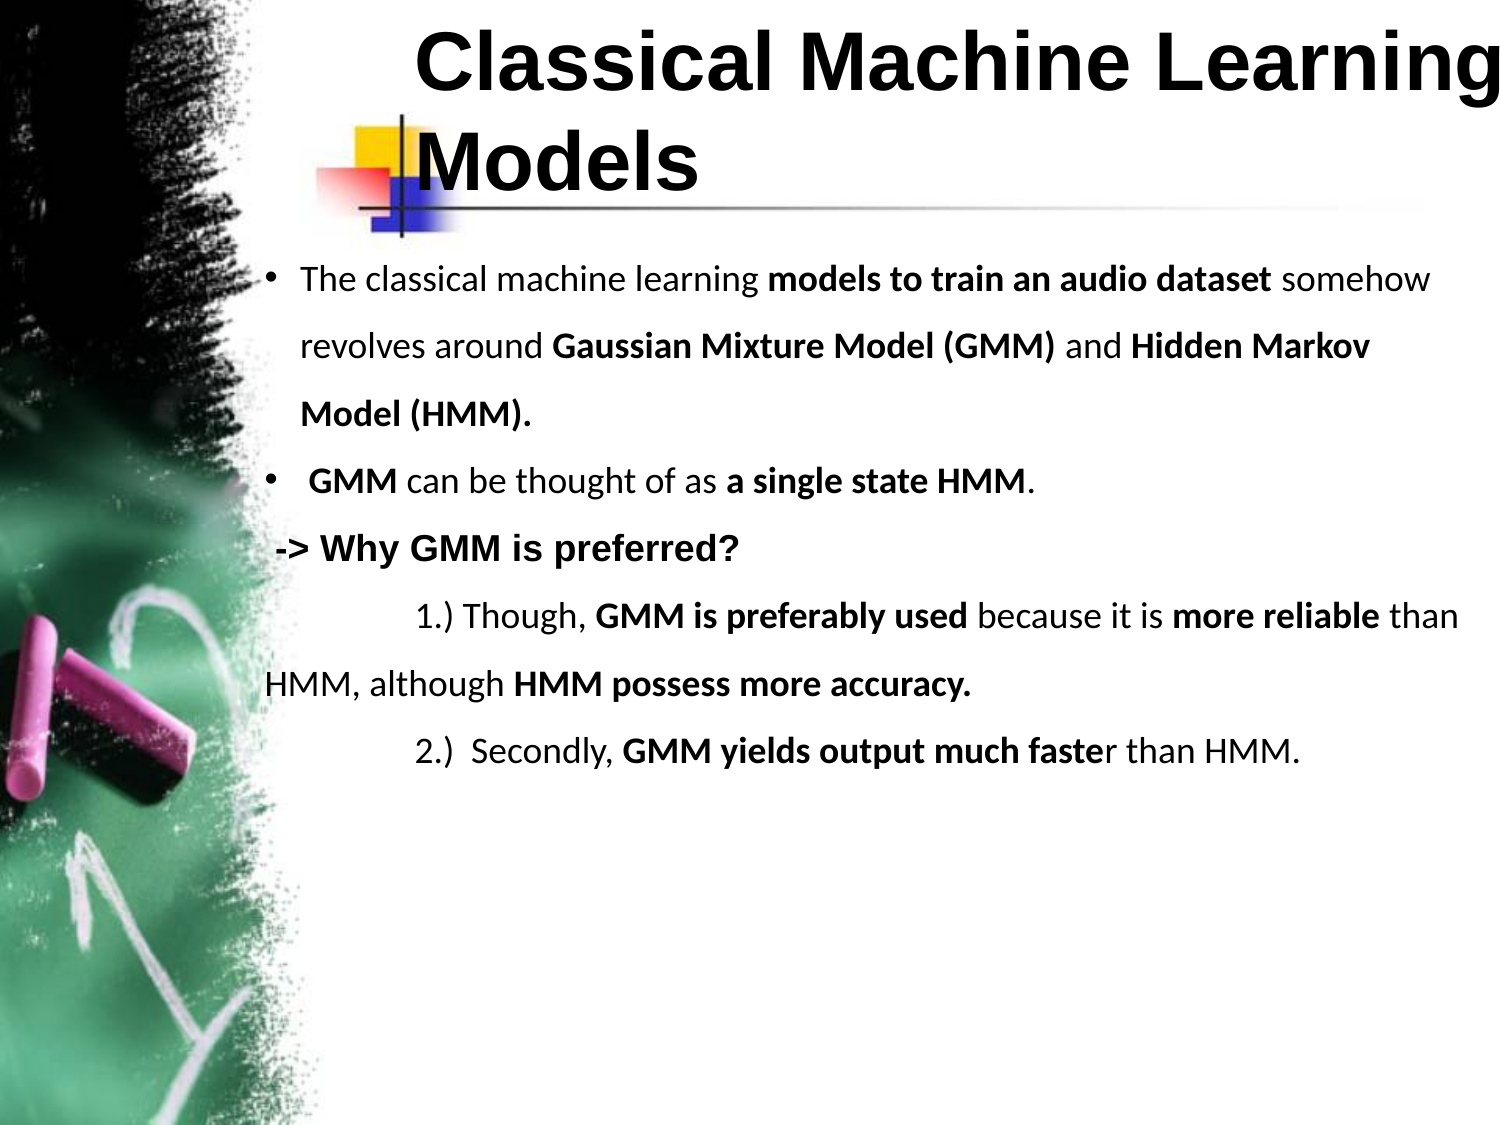

Classical Machine Learning Models
The classical machine learning models to train an audio dataset somehow revolves around Gaussian Mixture Model (GMM) and Hidden Markov Model (HMM).
 GMM can be thought of as a single state HMM.
 -> Why GMM is preferred?
	1.) Though, GMM is preferably used because it is more reliable than HMM, although HMM possess more accuracy.
	2.)  Secondly, GMM yields output much faster than HMM.